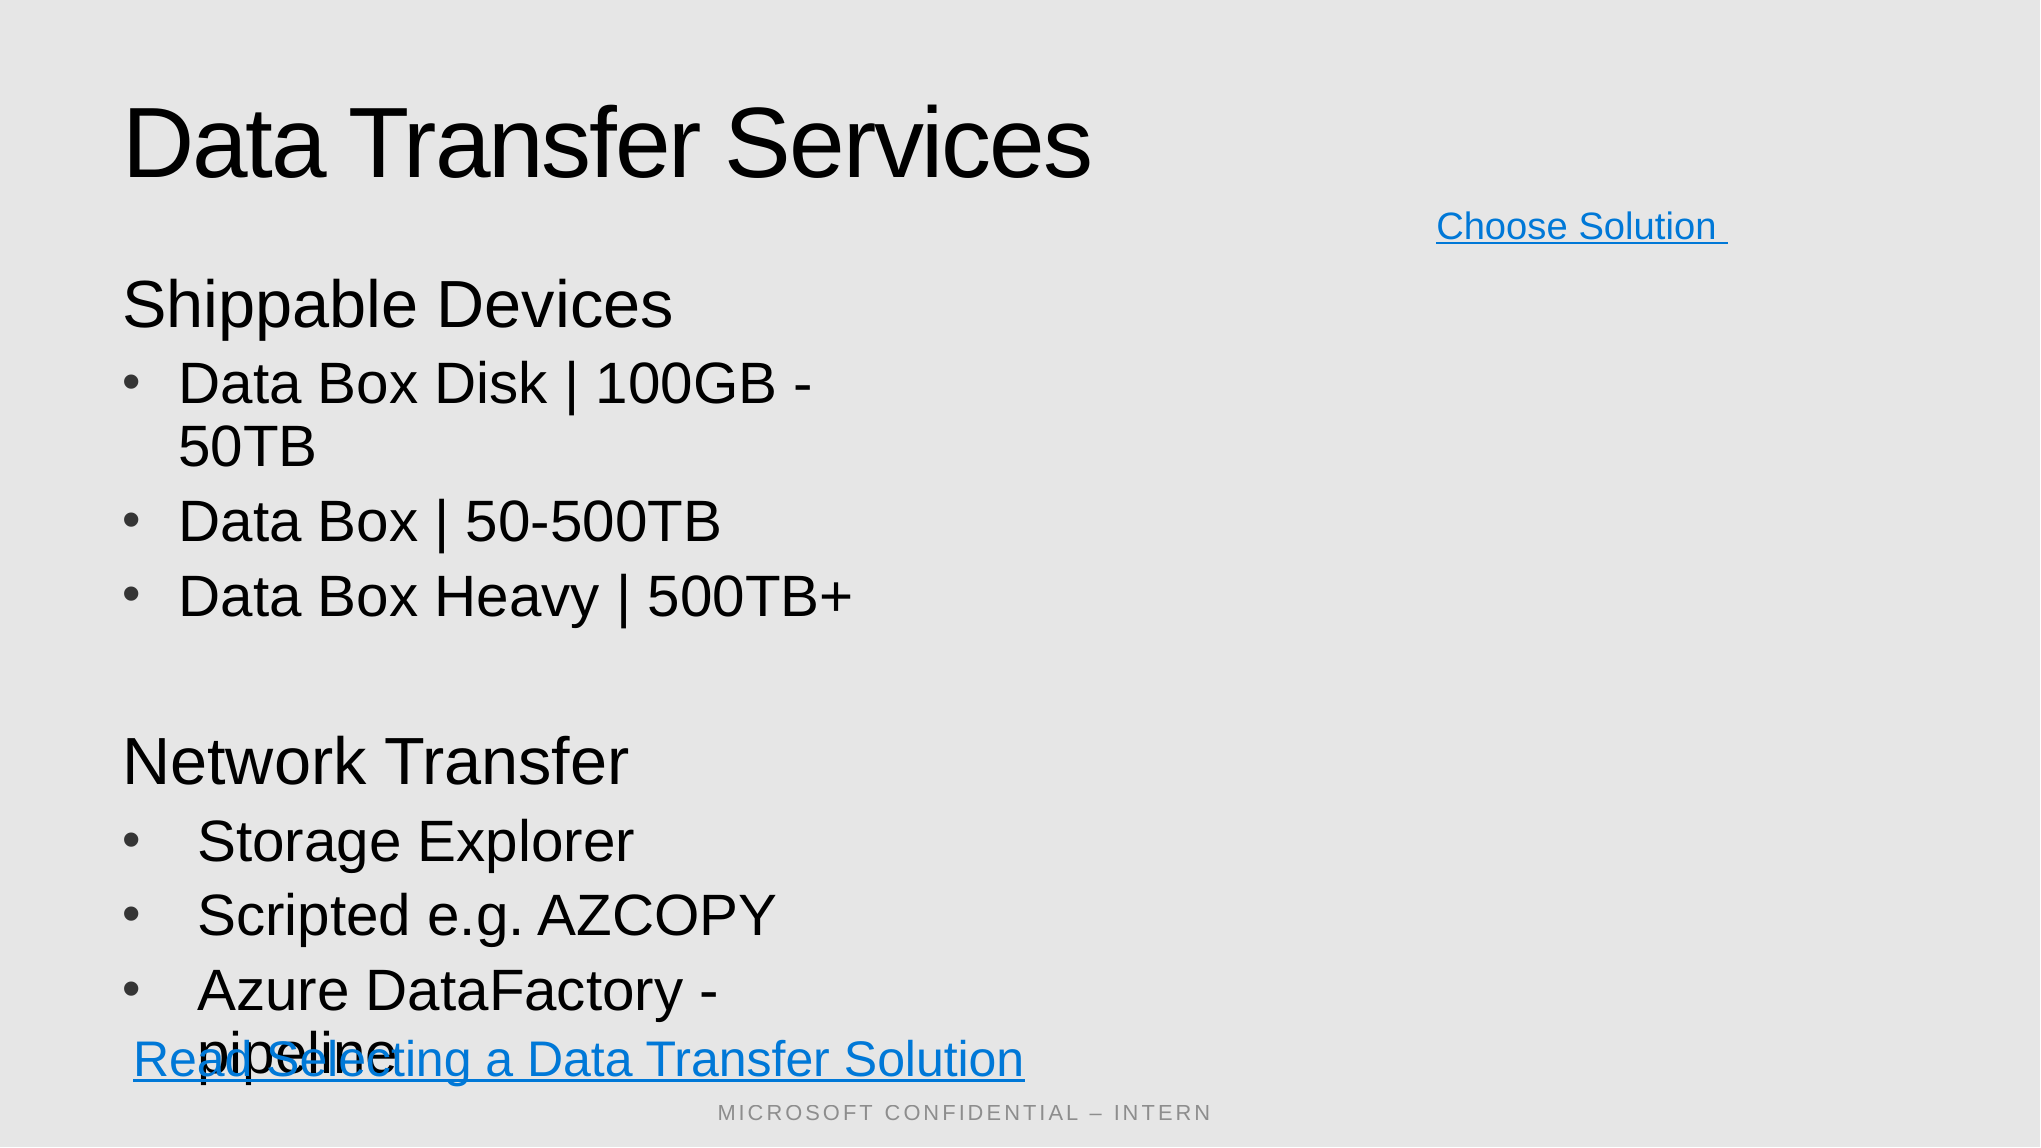

# Data Transfer Services
Choose Solution
Shippable Devices
Data Box Disk | 100GB -50TB
Data Box | 50-500TB
Data Box Heavy | 500TB+

Network Transfer
Storage Explorer
Scripted e.g. AZCOPY
Azure DataFactory - pipeline

Read Selecting a Data Transfer Solution